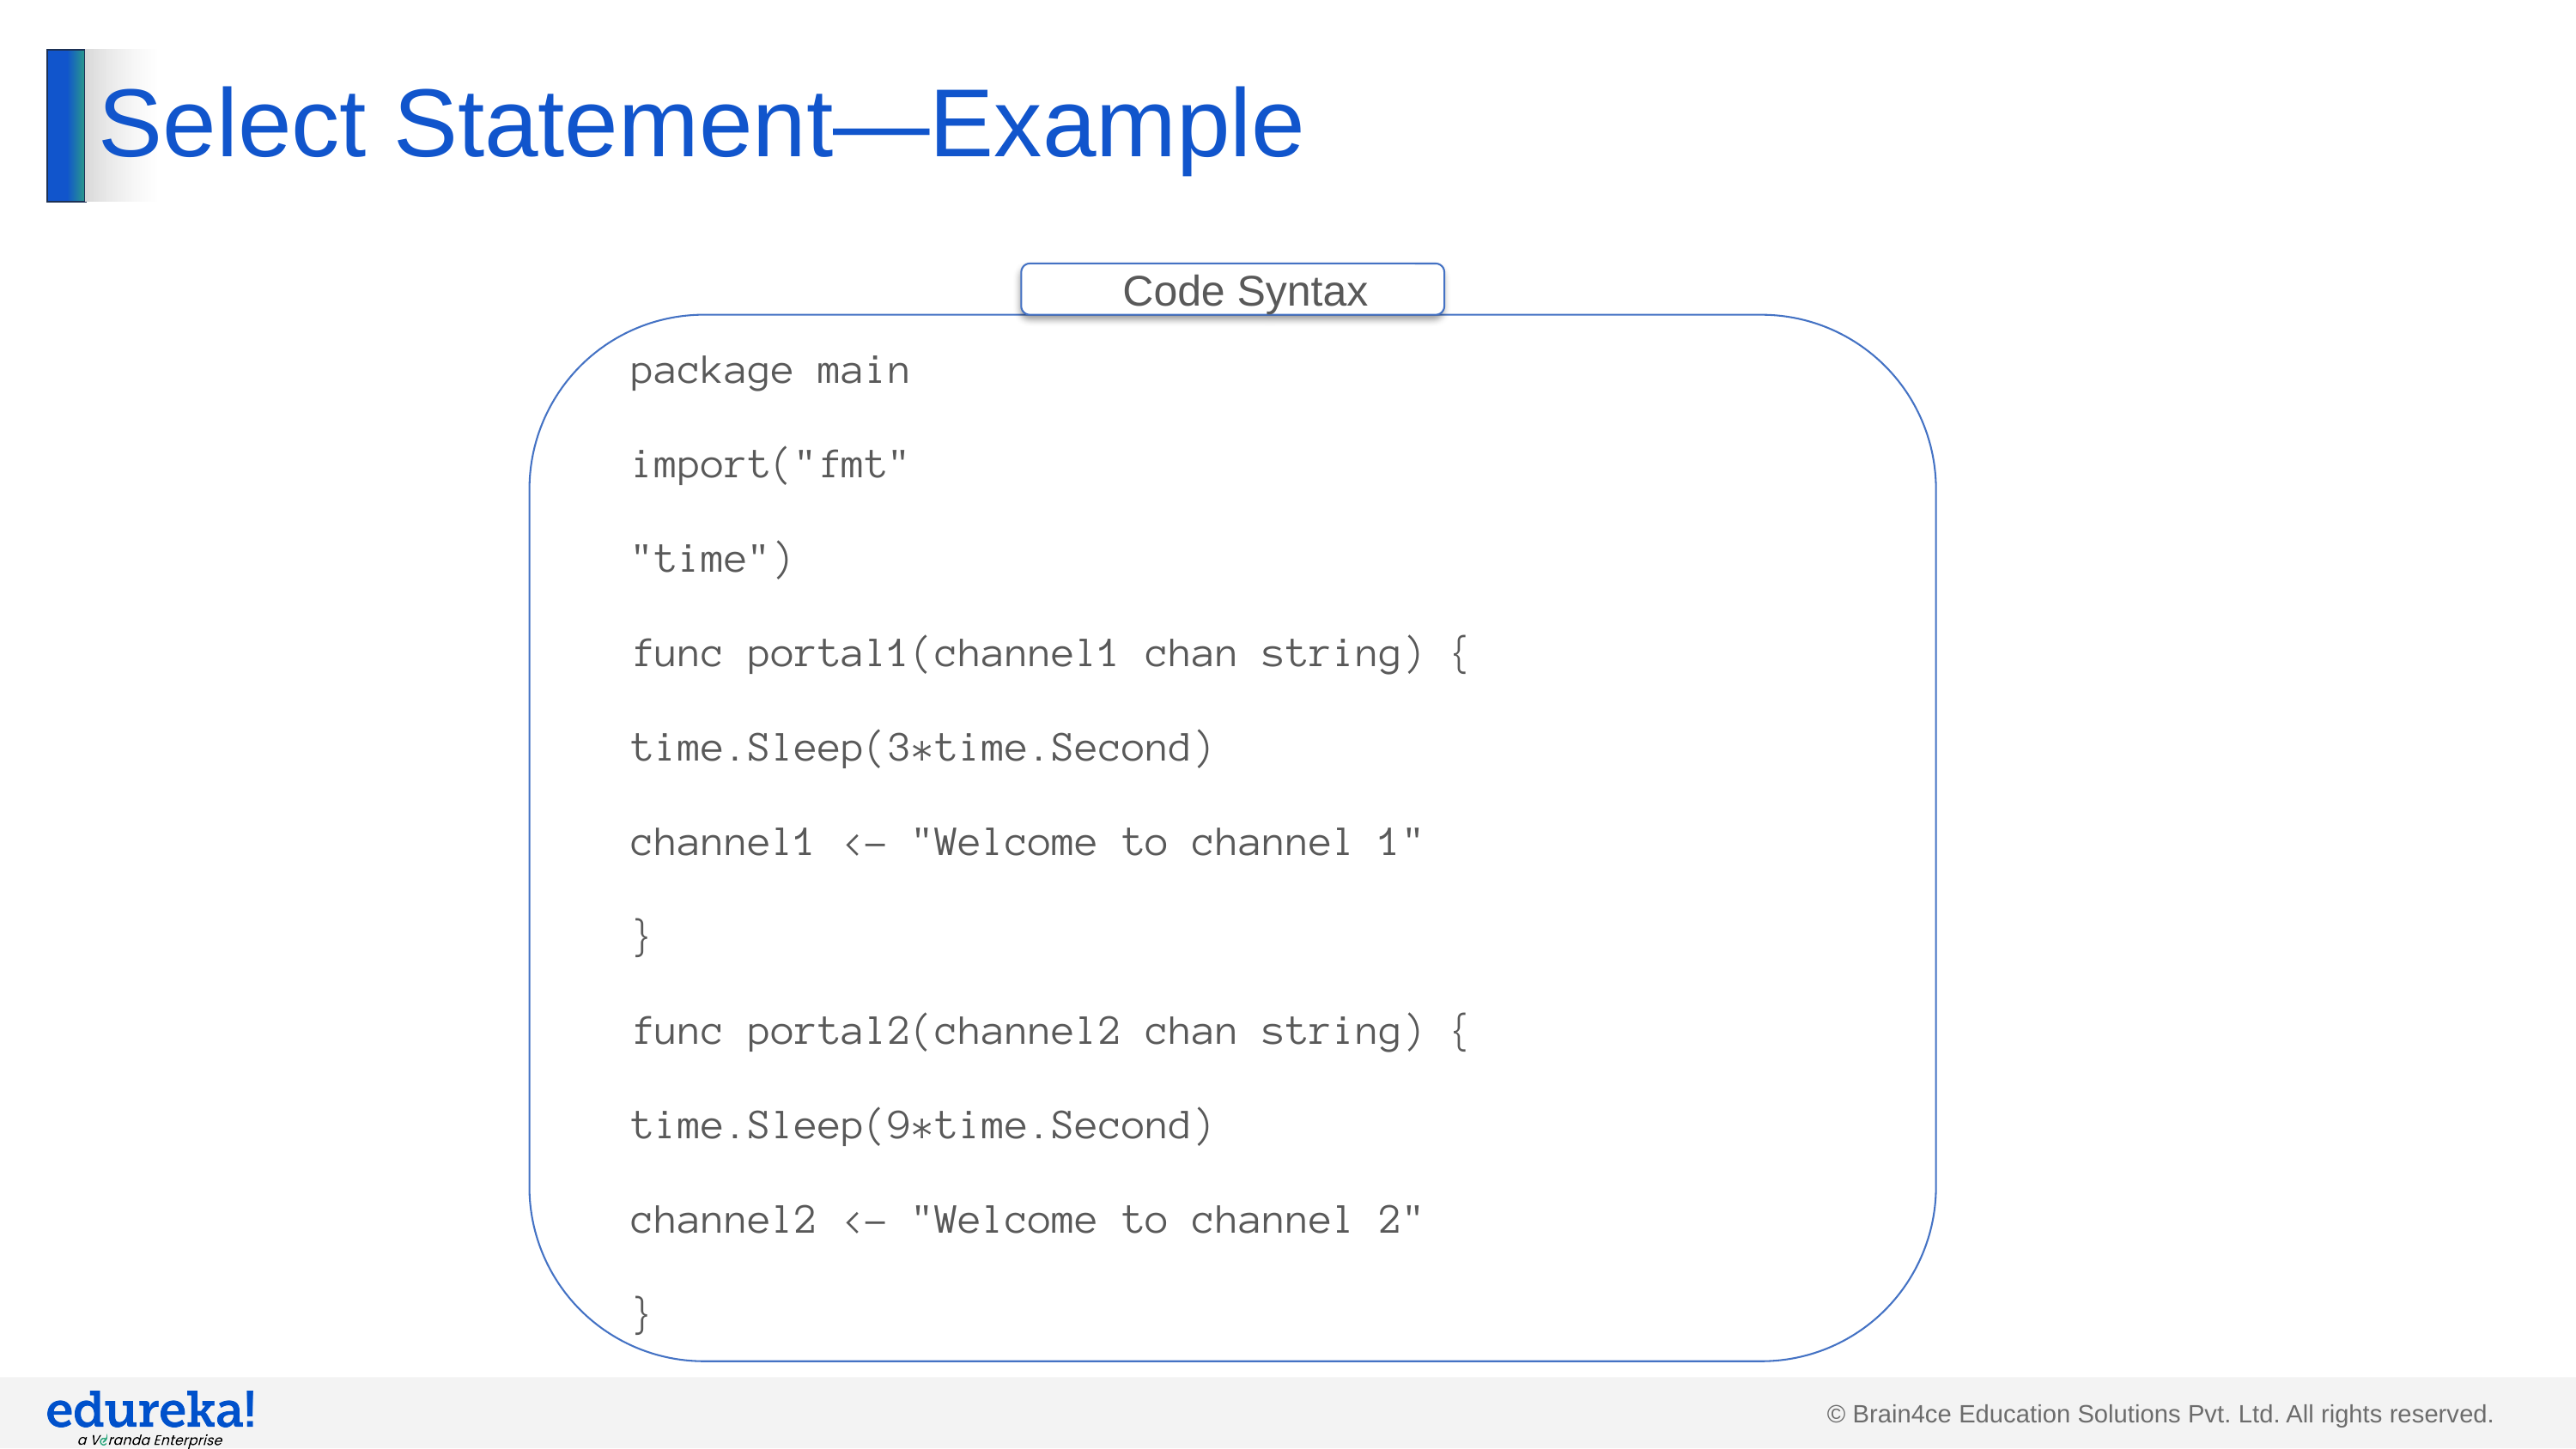

# Select Statement—Example
Code Syntax
package main
import("fmt"
"time")
func portal1(channel1 chan string) {
time.Sleep(3*time.Second)
channel1 <- "Welcome to channel 1"
}
func portal2(channel2 chan string) {
time.Sleep(9*time.Second)
channel2 <- "Welcome to channel 2"
}